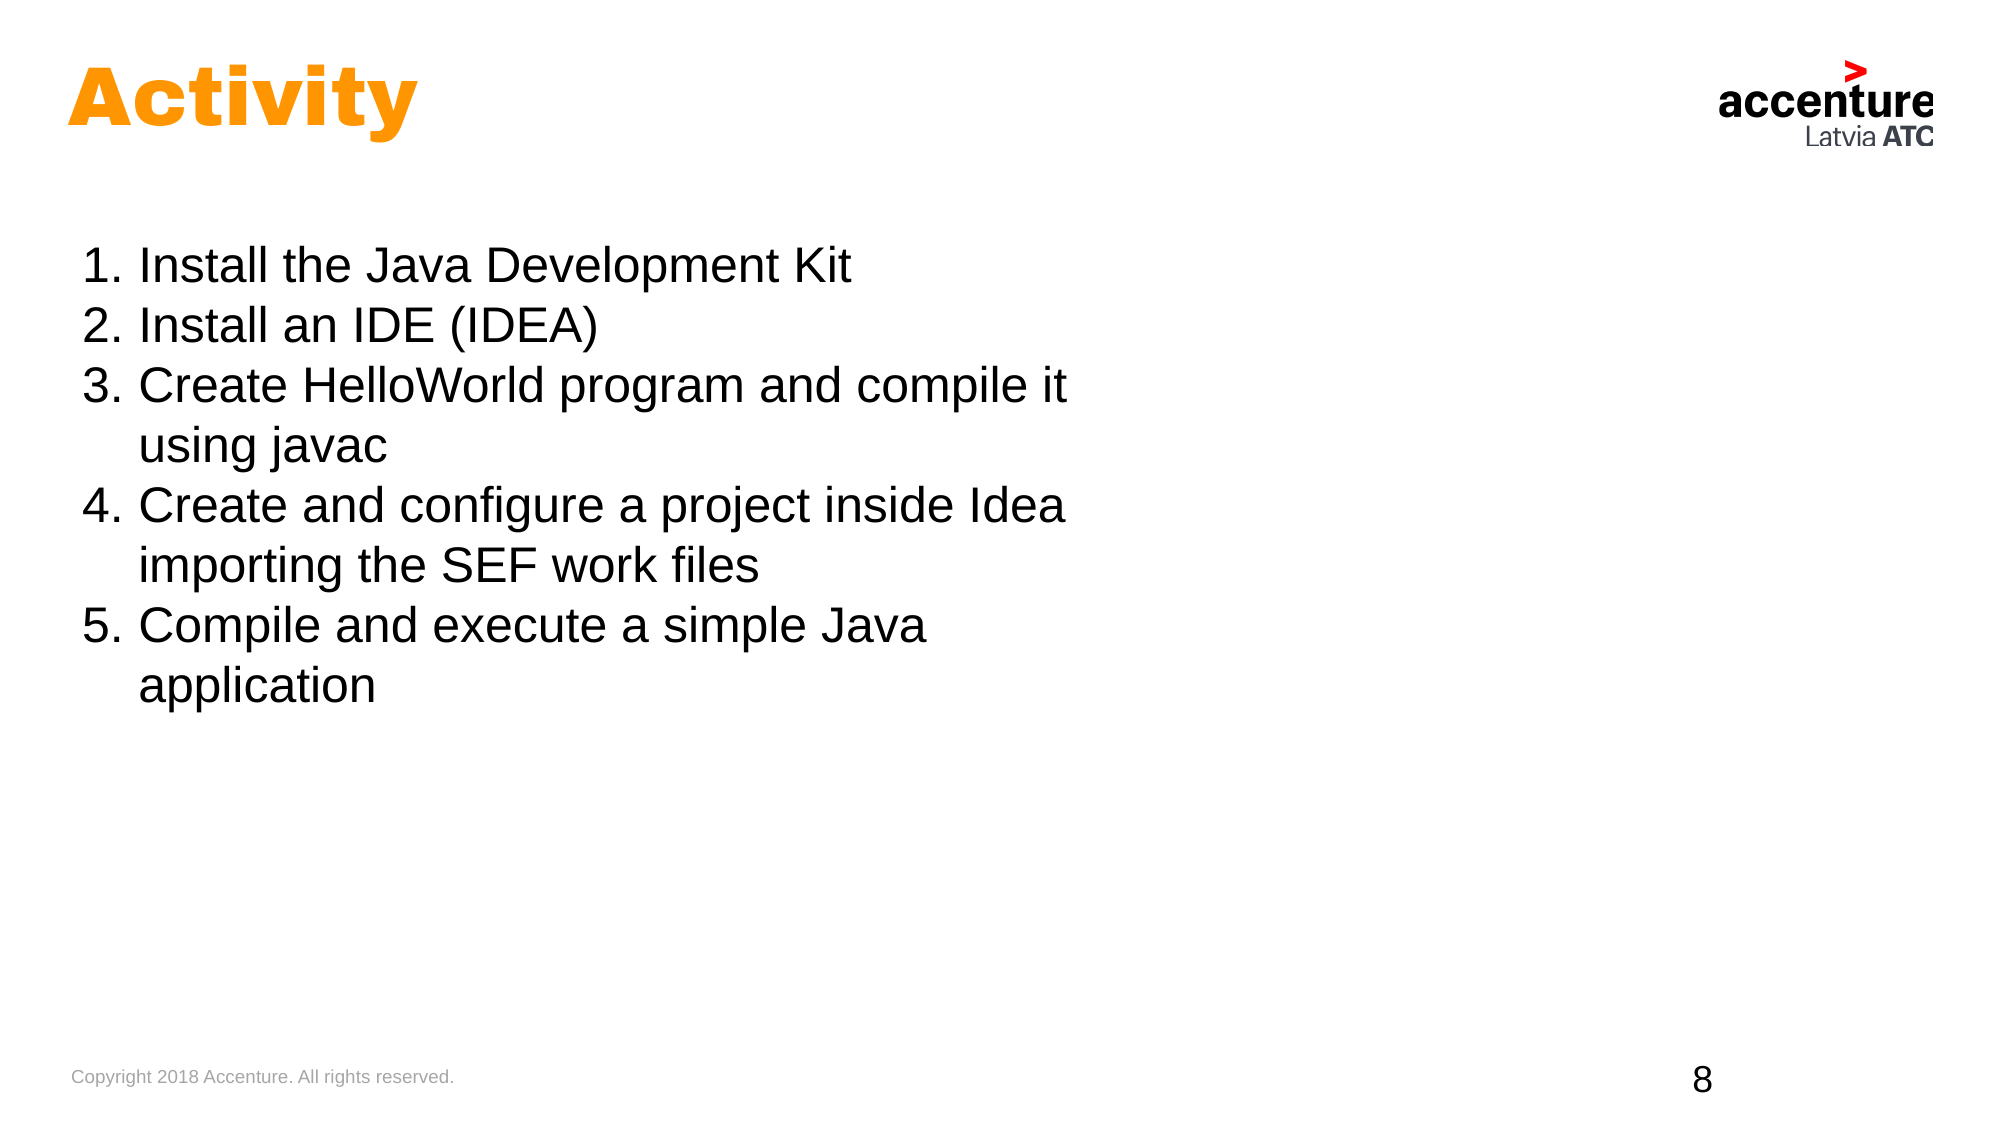

Activity
Install the Java Development Kit
Install an IDE (IDEA)
Create HelloWorld program and compile it using javac
Create and configure a project inside Idea importing the SEF work files
Compile and execute a simple Java application

8